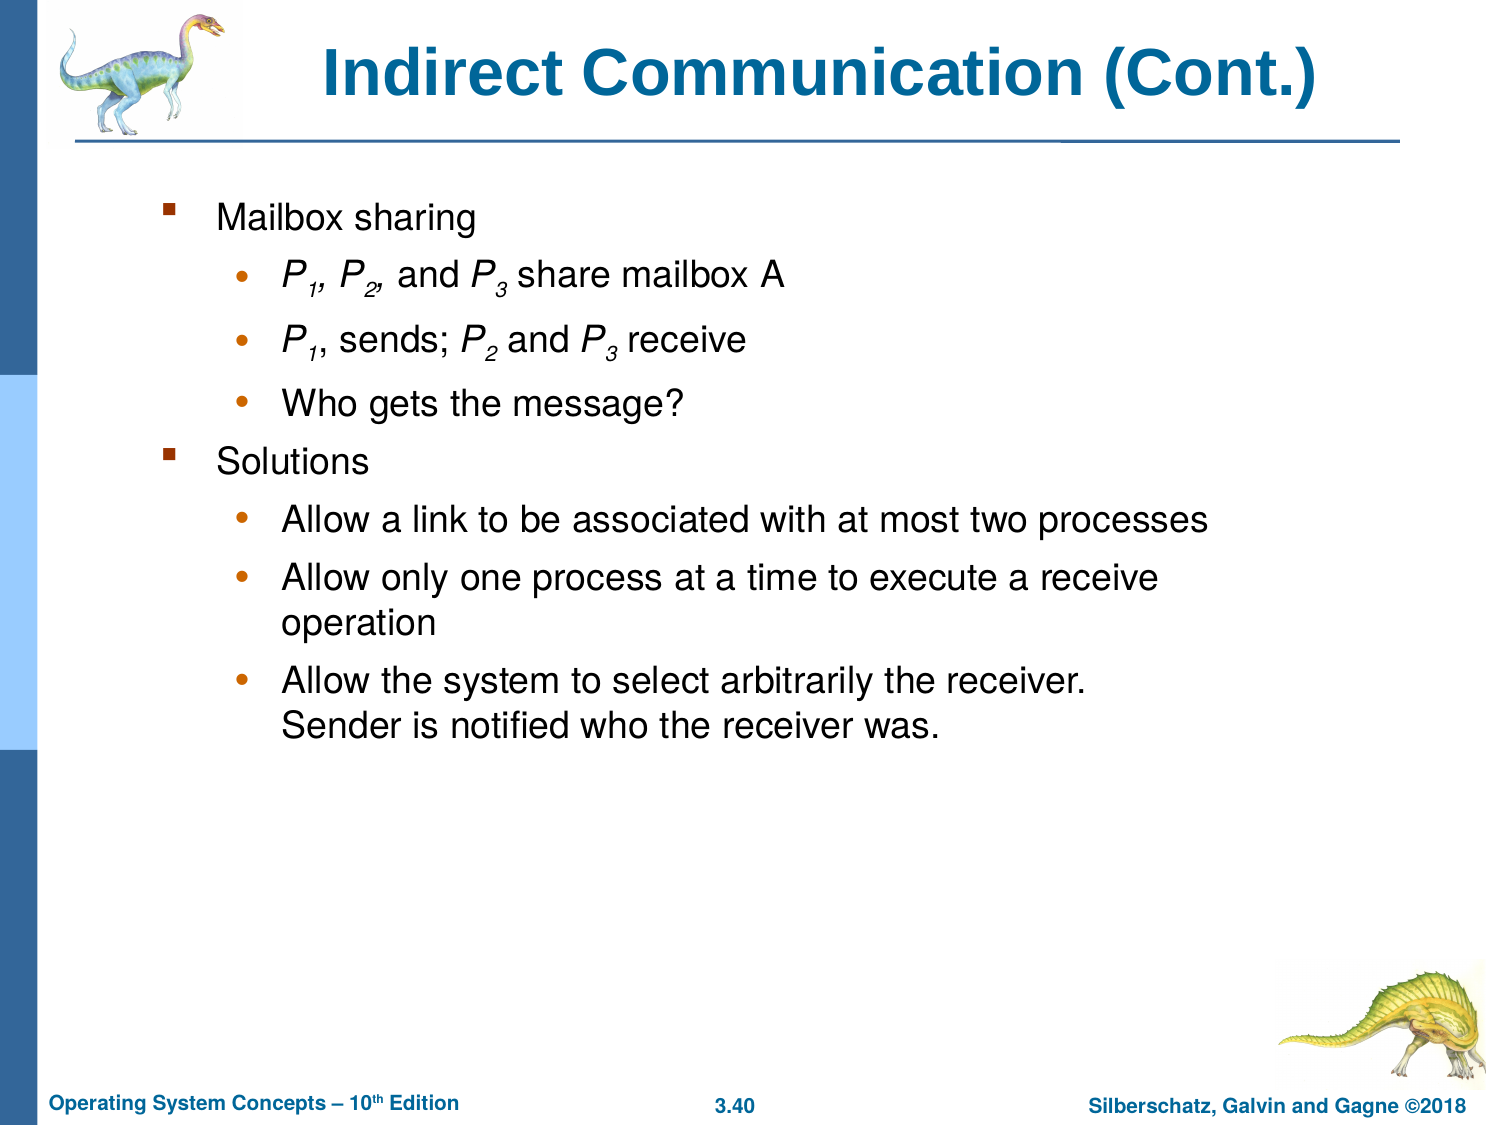

# Indirect Communication (Cont.)
Mailbox sharing
P1, P2, and P3 share mailbox A
P1, sends; P2 and P3 receive
Who gets the message?
Solutions
Allow a link to be associated with at most two processes
Allow only one process at a time to execute a receive operation
Allow the system to select arbitrarily the receiver.  Sender is notified who the receiver was.